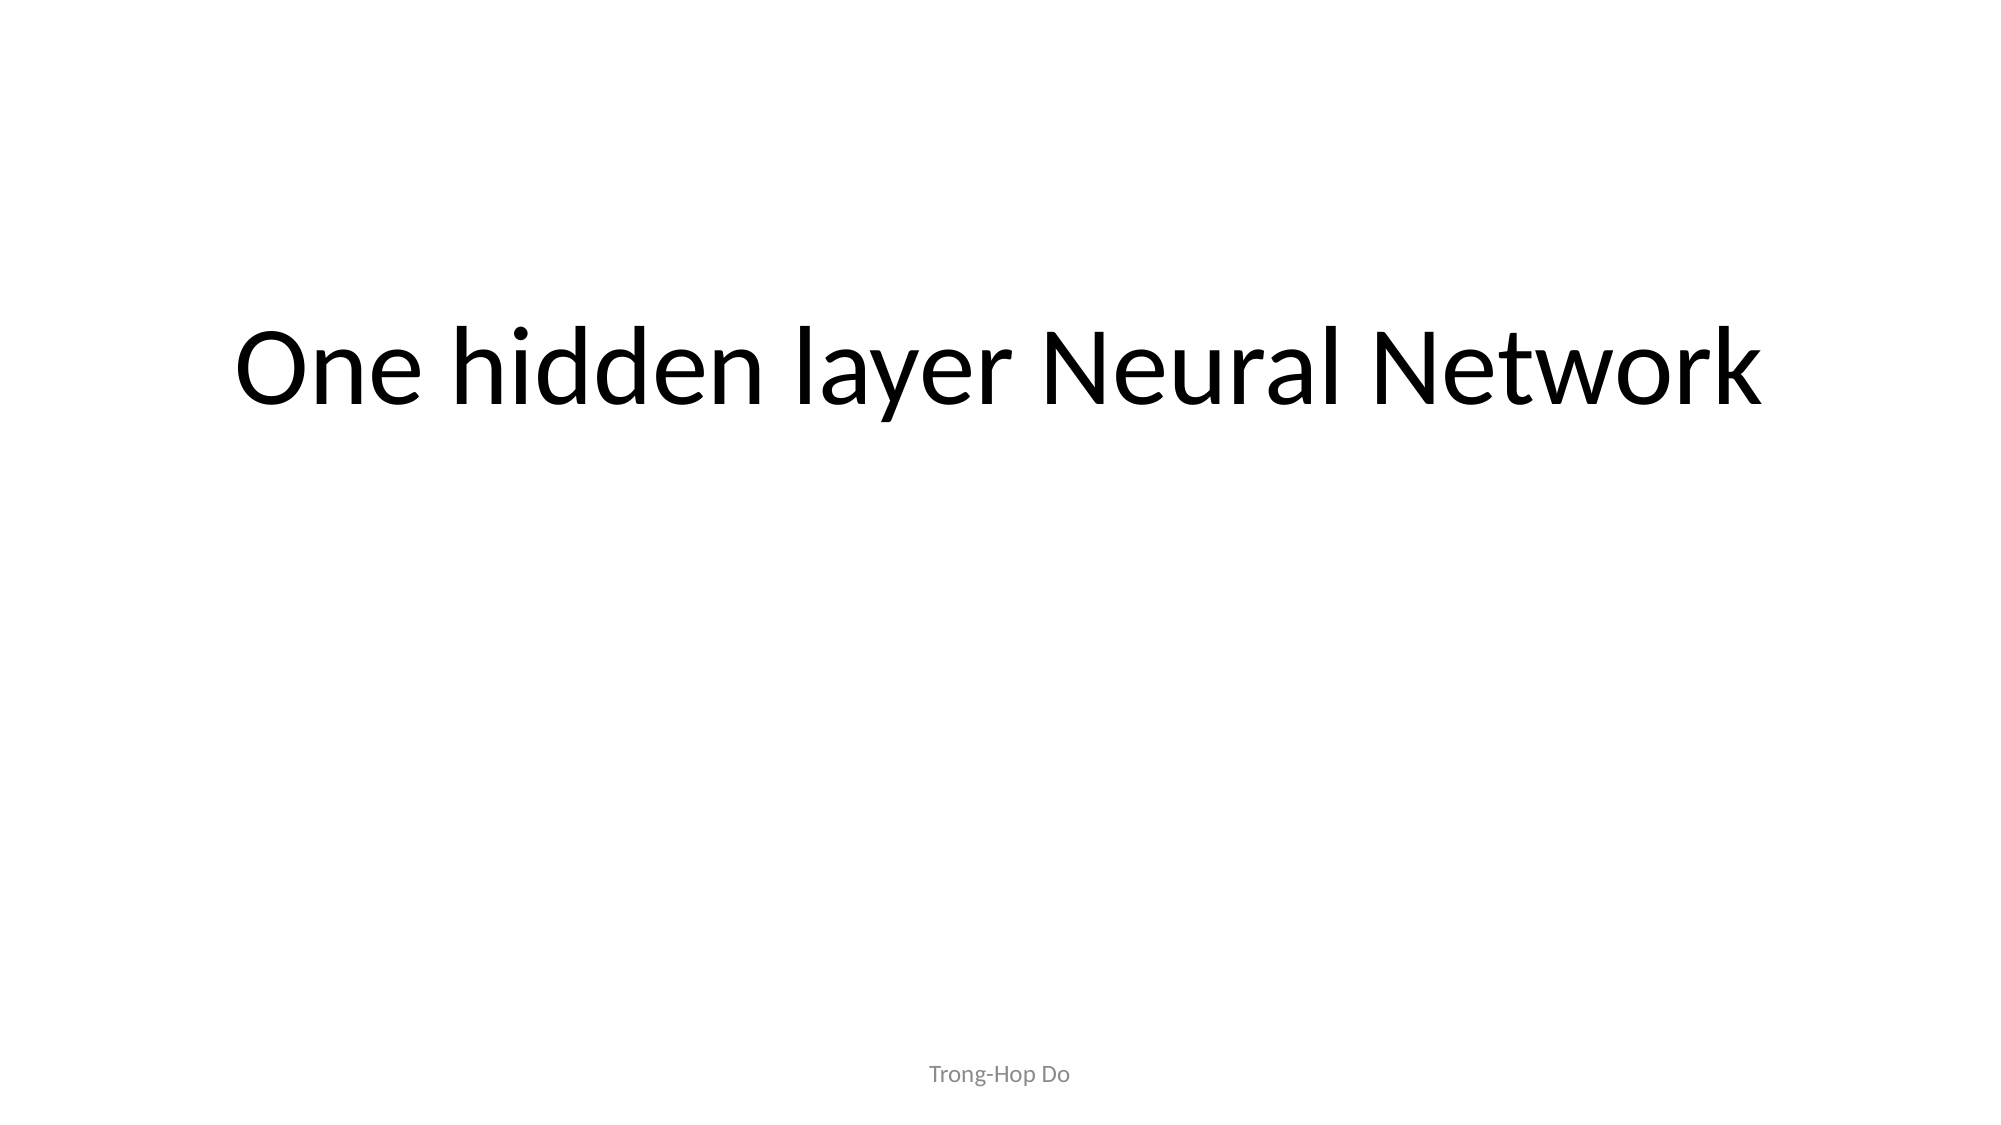

One hidden layer Neural Network
Trong-Hop Do